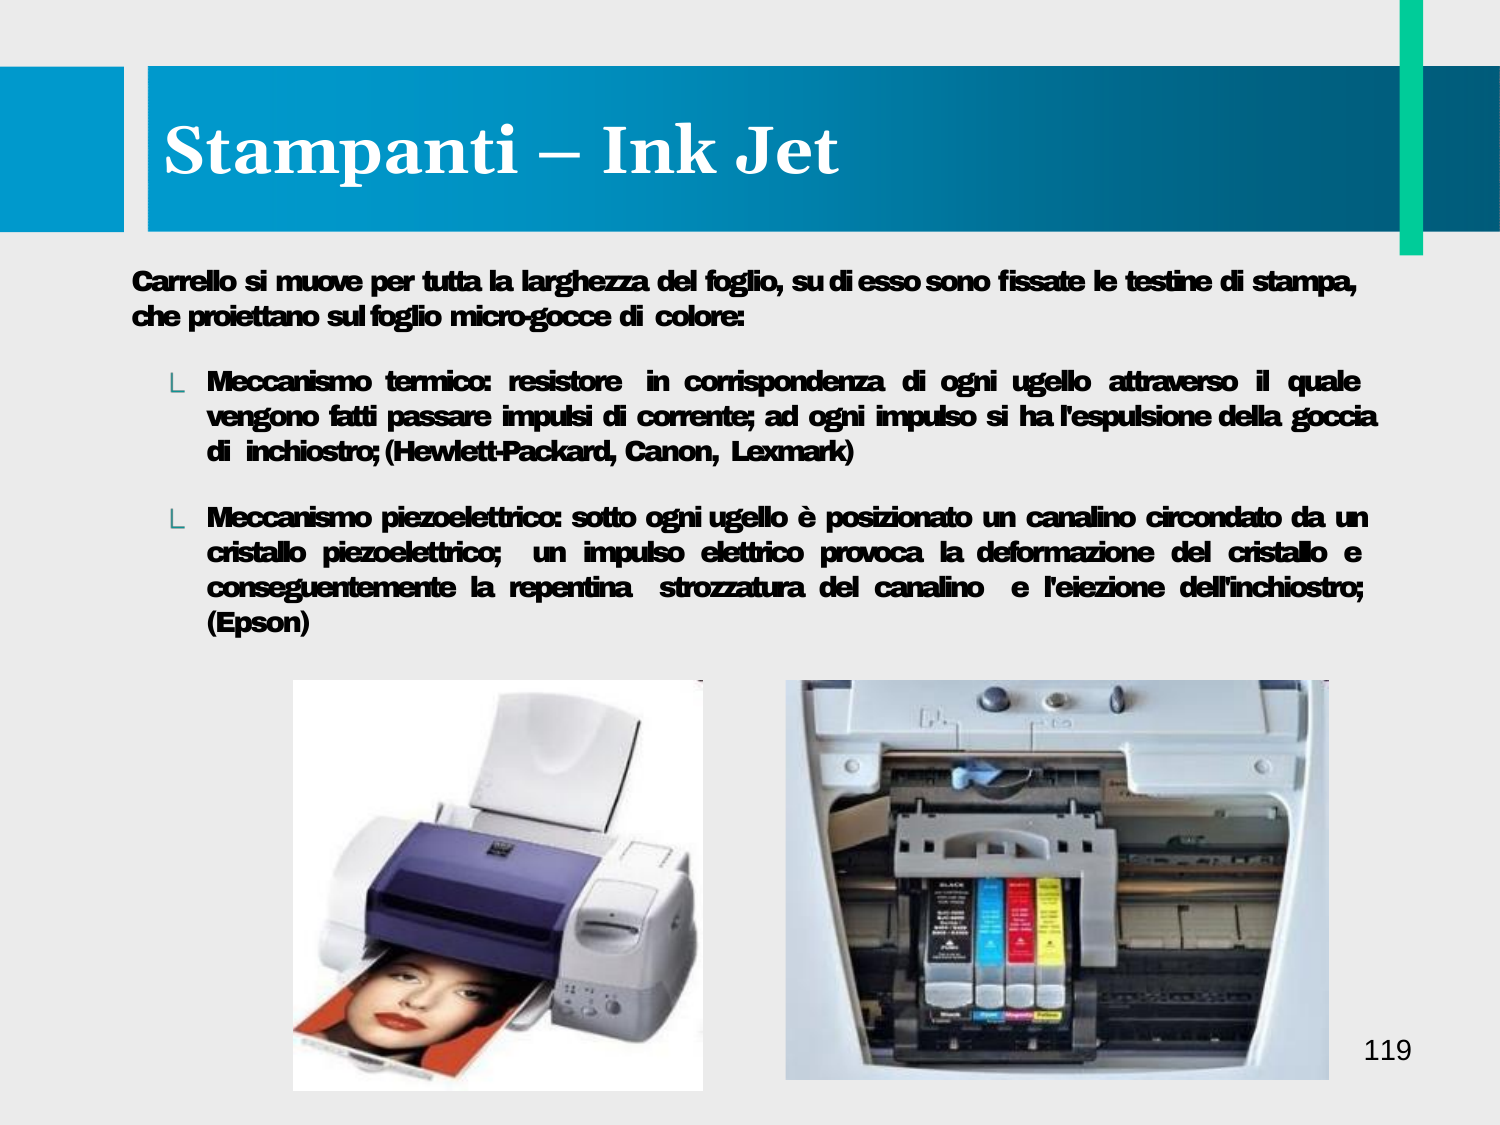

# Stampanti – Ink Jet

Carrello si muove per tutta la larghezza del foglio, su di esso sono fissate le testine di stampa,  che proiettano sul foglio micro-gocce di colore:
Meccanismo termico: resistore in corrispondenza di ogni ugello attraverso il quale  vengono fatti passare impulsi di corrente; ad ogni impulso si ha l'espulsione della goccia di  inchiostro; (Hewlett-Packard, Canon, Lexmark)
Meccanismo piezoelettrico: sotto ogni ugello è posizionato un canalino circondato da un  cristallo piezoelettrico;  un impulso elettrico provoca la deformazione del cristallo e  conseguentemente la repentina  strozzatura del canalino  e l'eiezione dell'inchiostro;  (Epson)

119